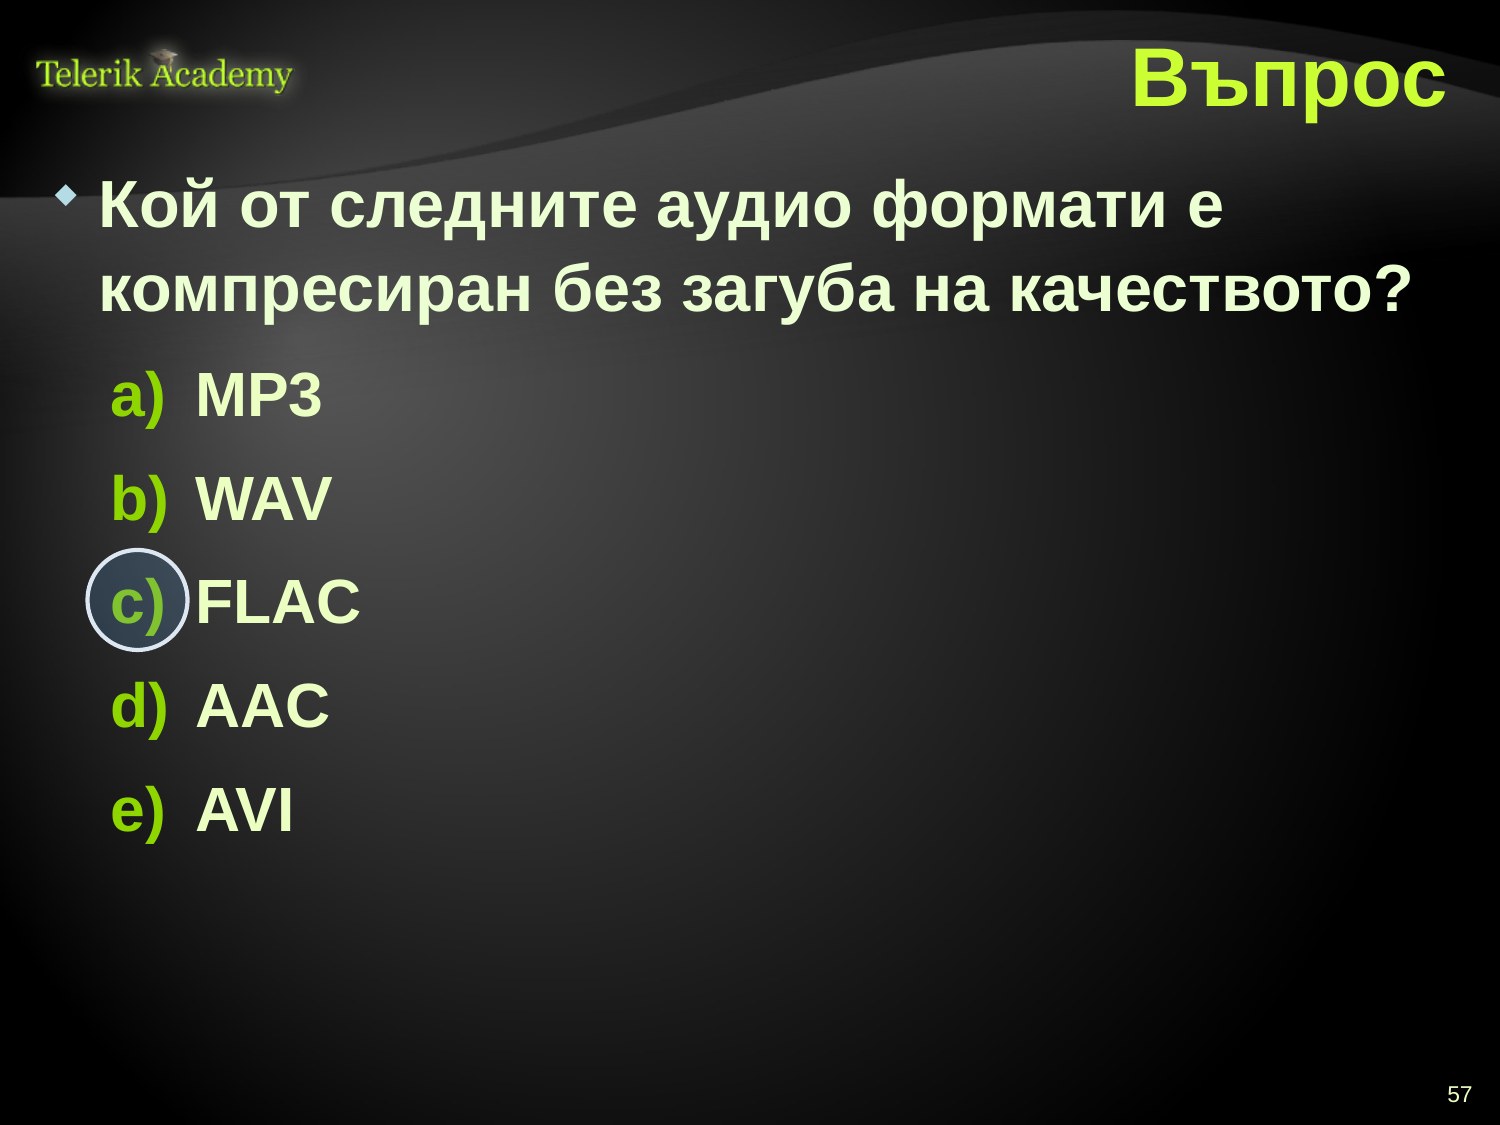

# Въпрос
Кой от следните аудио формати е компресиран без загуба на качеството?
MP3
WAV
FLAC
AAC
AVI

57